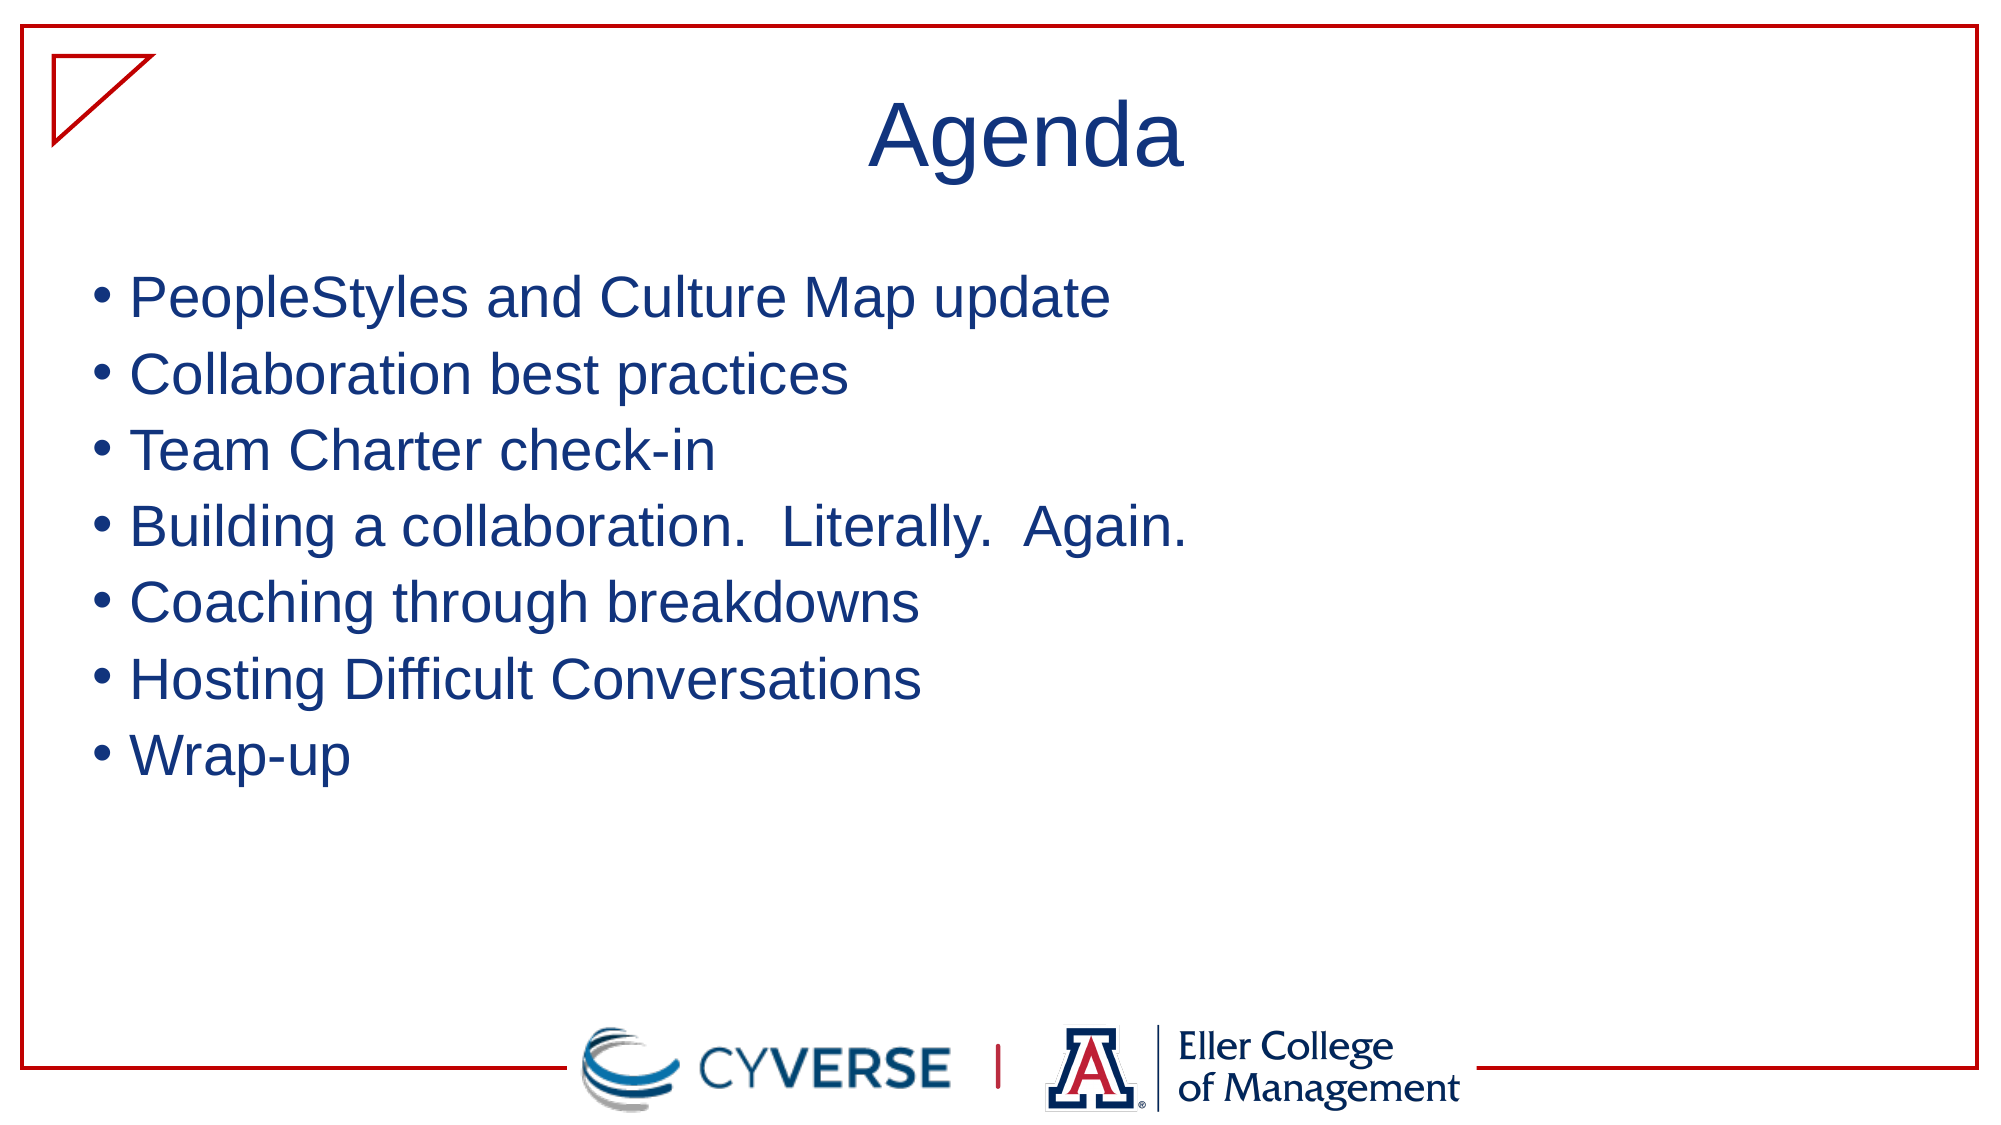

# Agenda
PeopleStyles and Culture Map update
Collaboration best practices
Team Charter check-in
Building a collaboration.  Literally.  Again.
Coaching through breakdowns
Hosting Difficult Conversations
Wrap-up